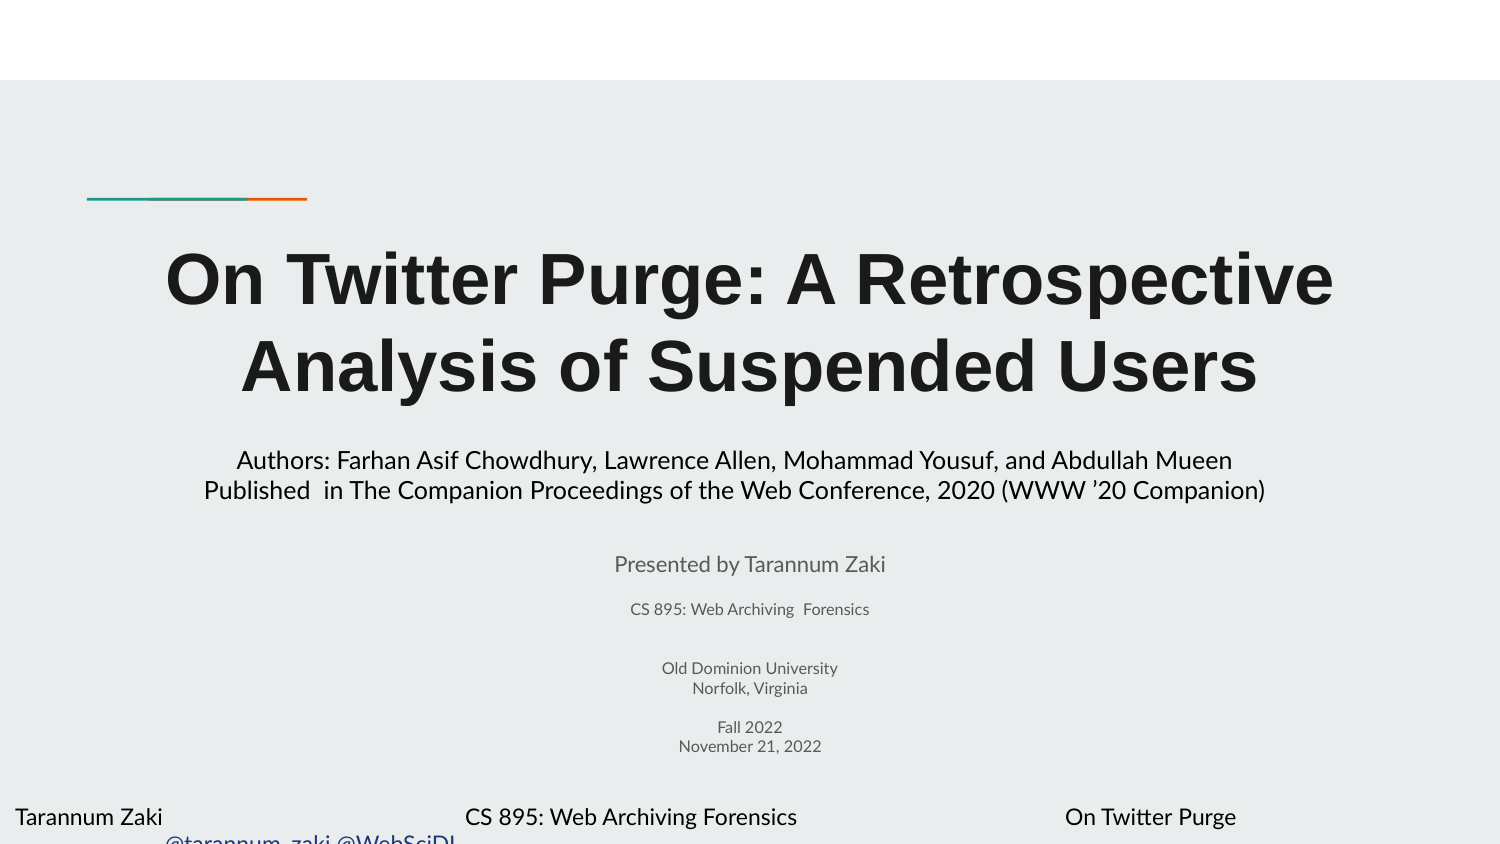

# On Twitter Purge: A Retrospective Analysis of Suspended Users
Authors: Farhan Asif Chowdhury, Lawrence Allen, Mohammad Yousuf, and Abdullah Mueen
Published  in The Companion Proceedings of the Web Conference, 2020 (WWW ’20 Companion)
Presented by Tarannum Zaki

CS 895: Web Archiving  Forensics

Old Dominion University
Norfolk, Virginia

Fall 2022
November 21, 2022
Tarannum Zaki			CS 895: Web Archiving Forensics		On Twitter Purge		@tarannum_zaki @WebSciDL